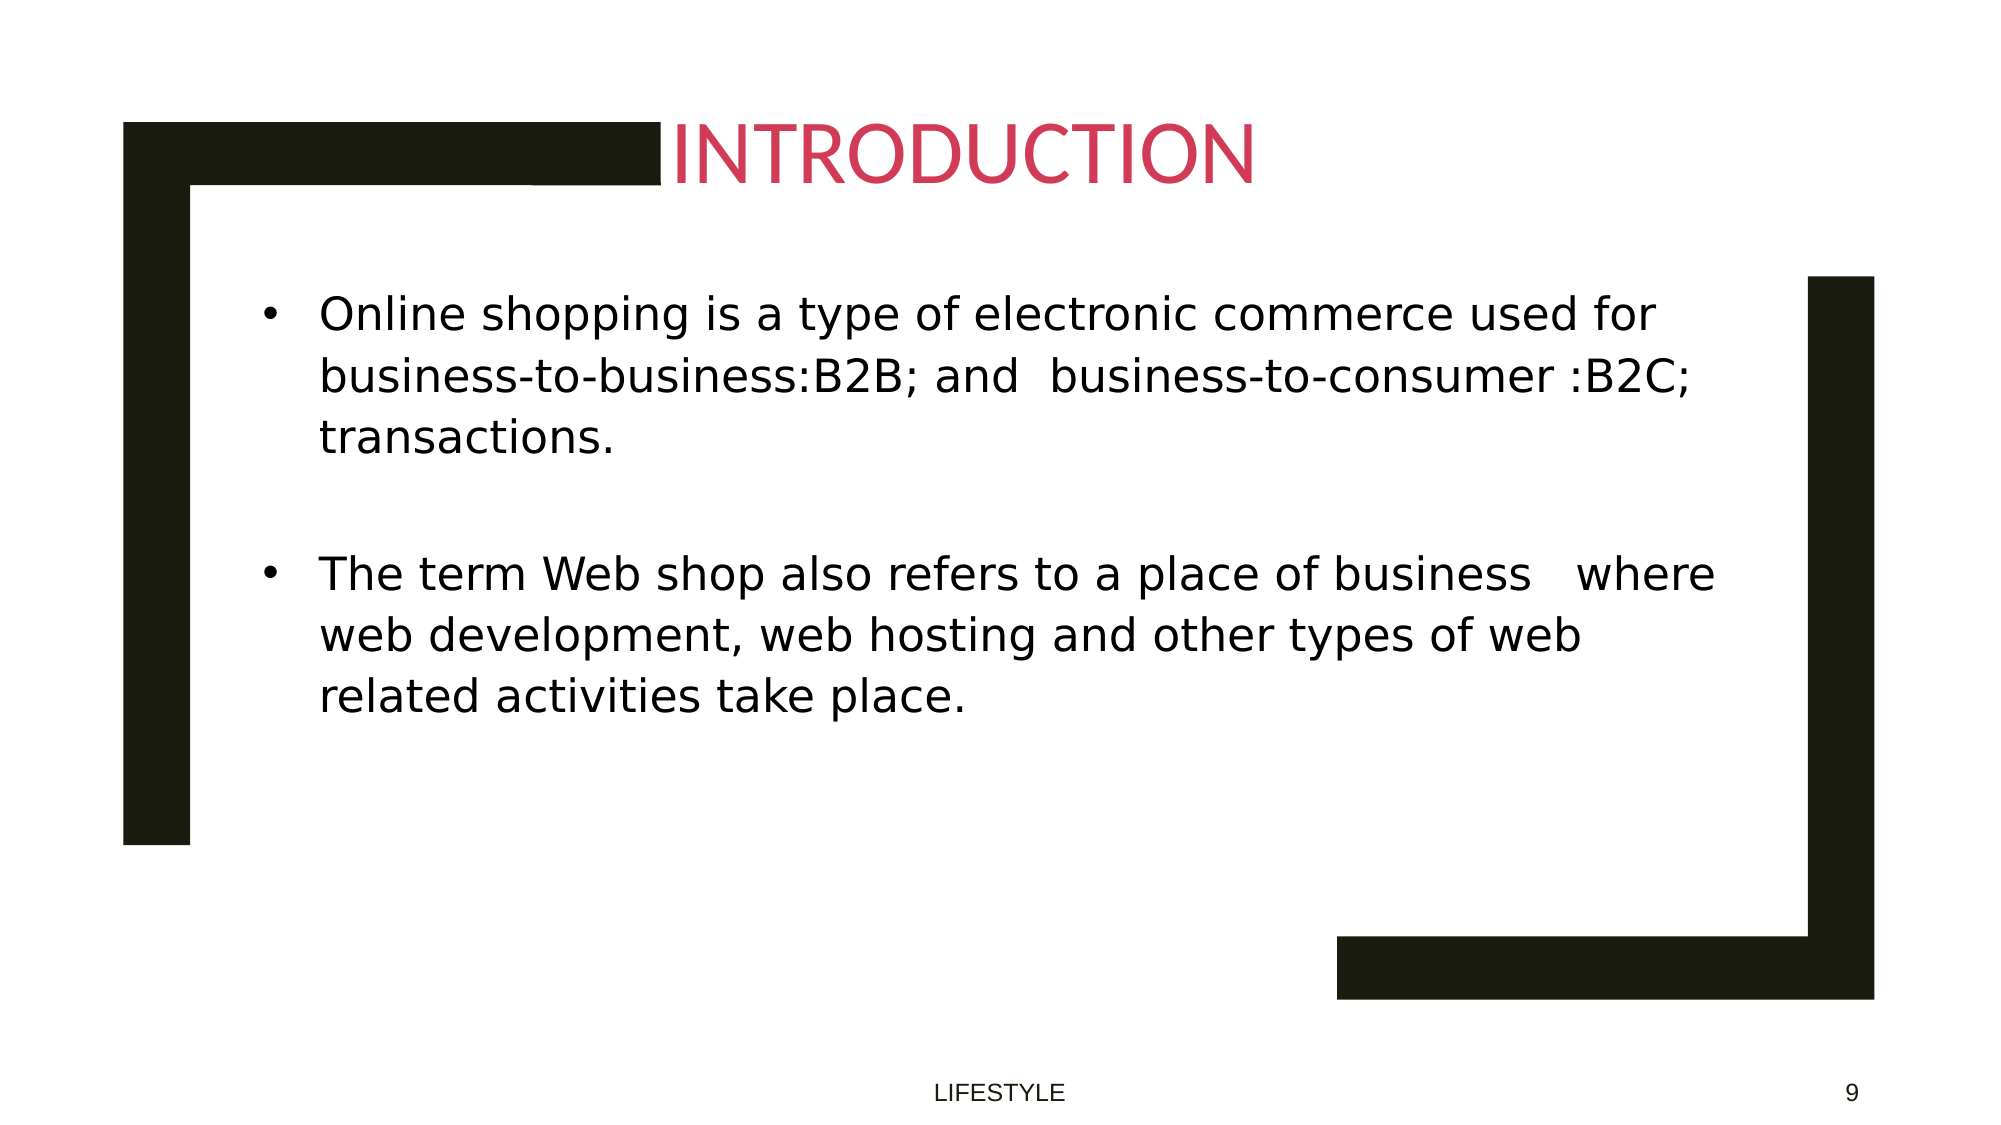

# introduction
Online shopping is a type of electronic commerce used for business-to-business:B2B; and  business-to-consumer :B2C; transactions.

The term Web shop also refers to a place of business   where web development, web hosting and other types of web related activities take place.
LIFESTYLE
9